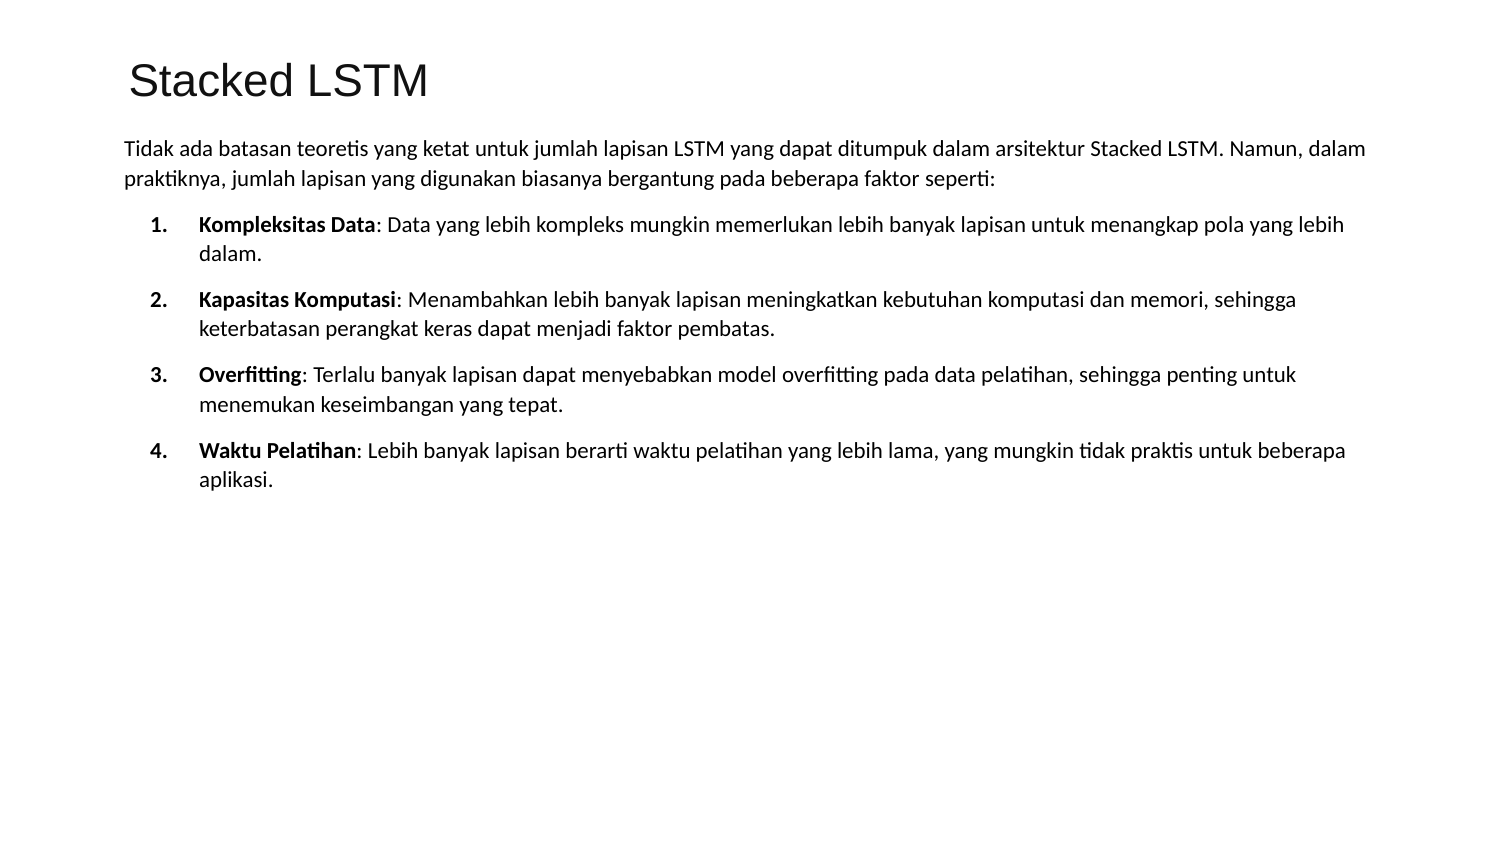

# Stacked LSTM
Tidak ada batasan teoretis yang ketat untuk jumlah lapisan LSTM yang dapat ditumpuk dalam arsitektur Stacked LSTM. Namun, dalam praktiknya, jumlah lapisan yang digunakan biasanya bergantung pada beberapa faktor seperti:
Kompleksitas Data: Data yang lebih kompleks mungkin memerlukan lebih banyak lapisan untuk menangkap pola yang lebih dalam.
Kapasitas Komputasi: Menambahkan lebih banyak lapisan meningkatkan kebutuhan komputasi dan memori, sehingga keterbatasan perangkat keras dapat menjadi faktor pembatas.
Overfitting: Terlalu banyak lapisan dapat menyebabkan model overfitting pada data pelatihan, sehingga penting untuk menemukan keseimbangan yang tepat.
Waktu Pelatihan: Lebih banyak lapisan berarti waktu pelatihan yang lebih lama, yang mungkin tidak praktis untuk beberapa aplikasi.